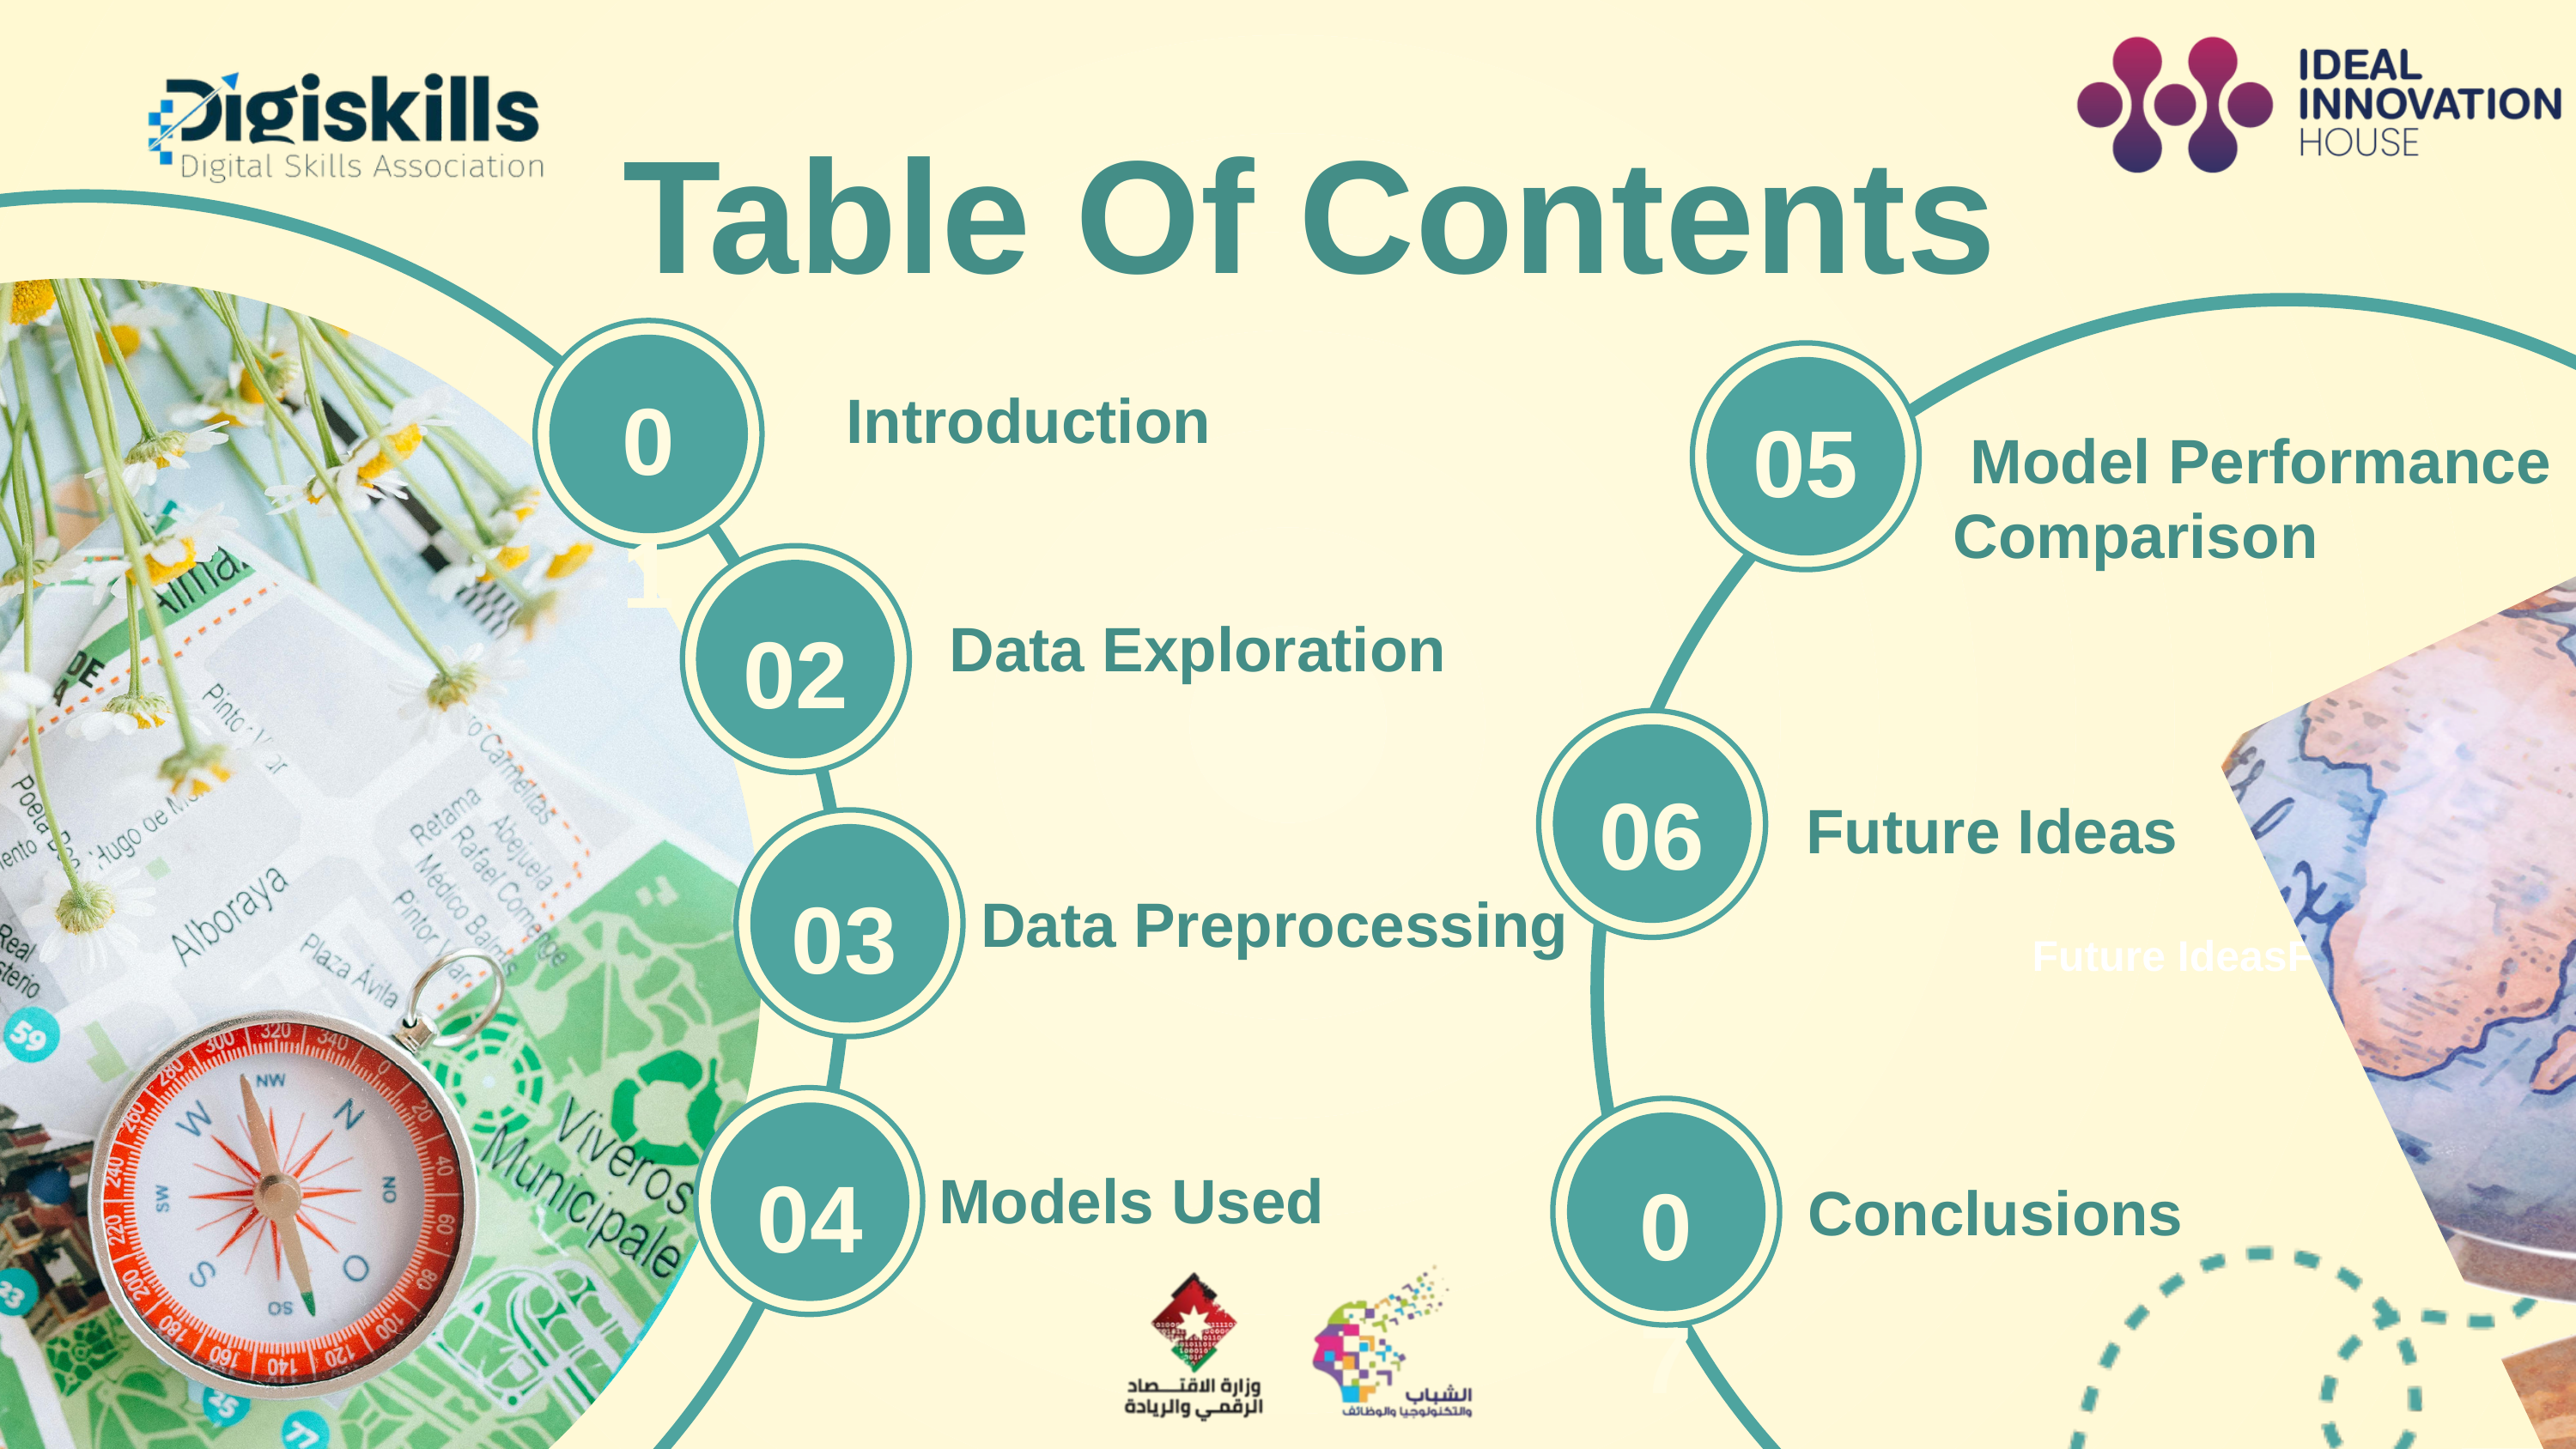

Table Of Contents

Future IdeasFuture Ideas

01
Introduction
05
 Model Performance Comparison

02
Data Exploration

06
Future Ideas

03
Data Preprocessing

04
07
Models Used
Conclusions